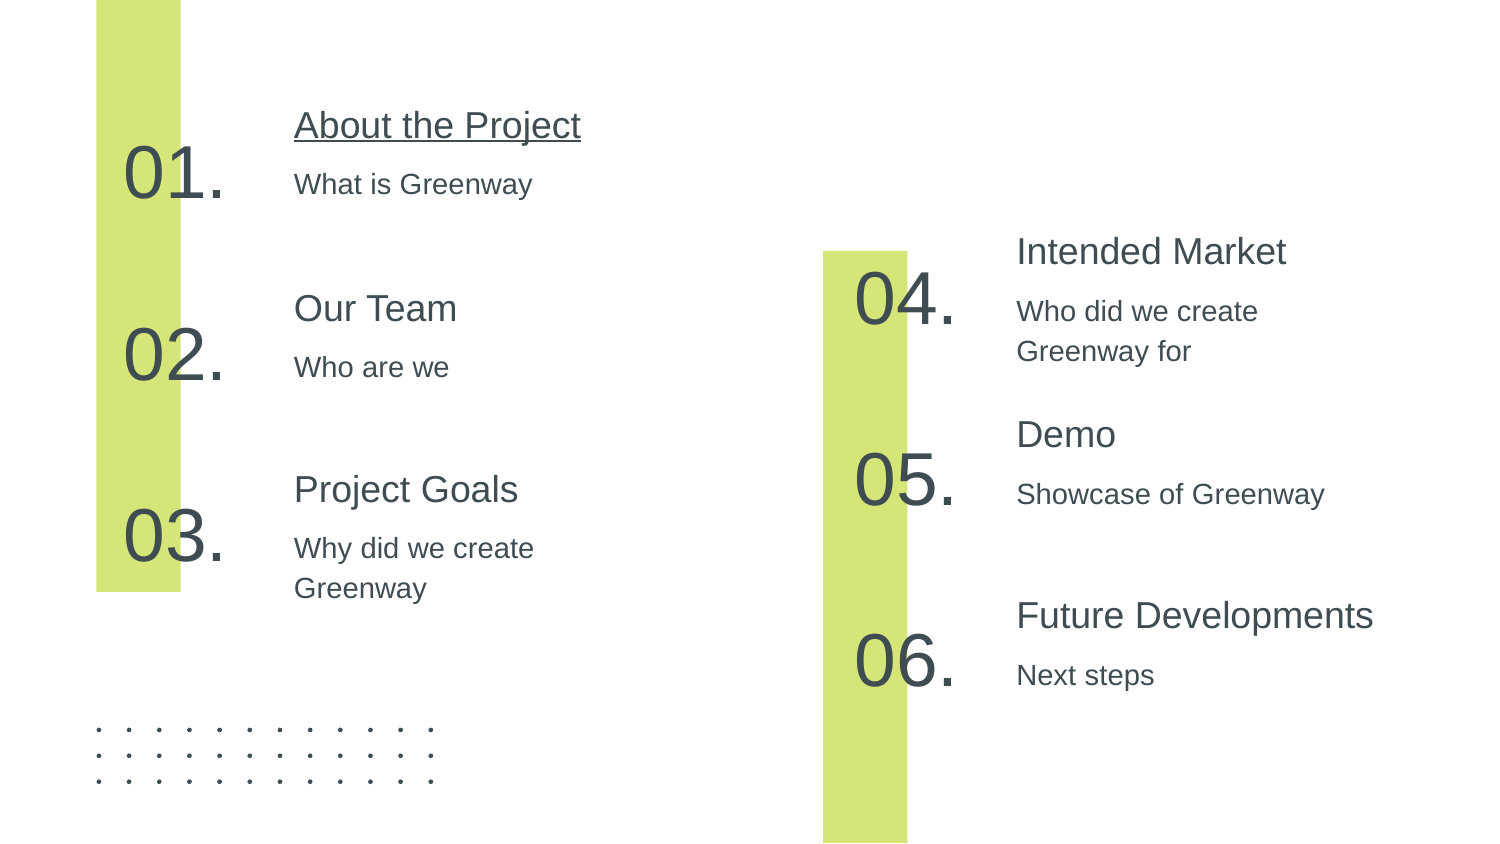

About the Project
01.
What is Greenway
Intended Market

# 04.
Our Team
Who did we create Greenway for
02.
Who are we
Demo
05.
Project Goals
Showcase of Greenway
03.
Why did we create Greenway
Future Developments

06.
Next steps